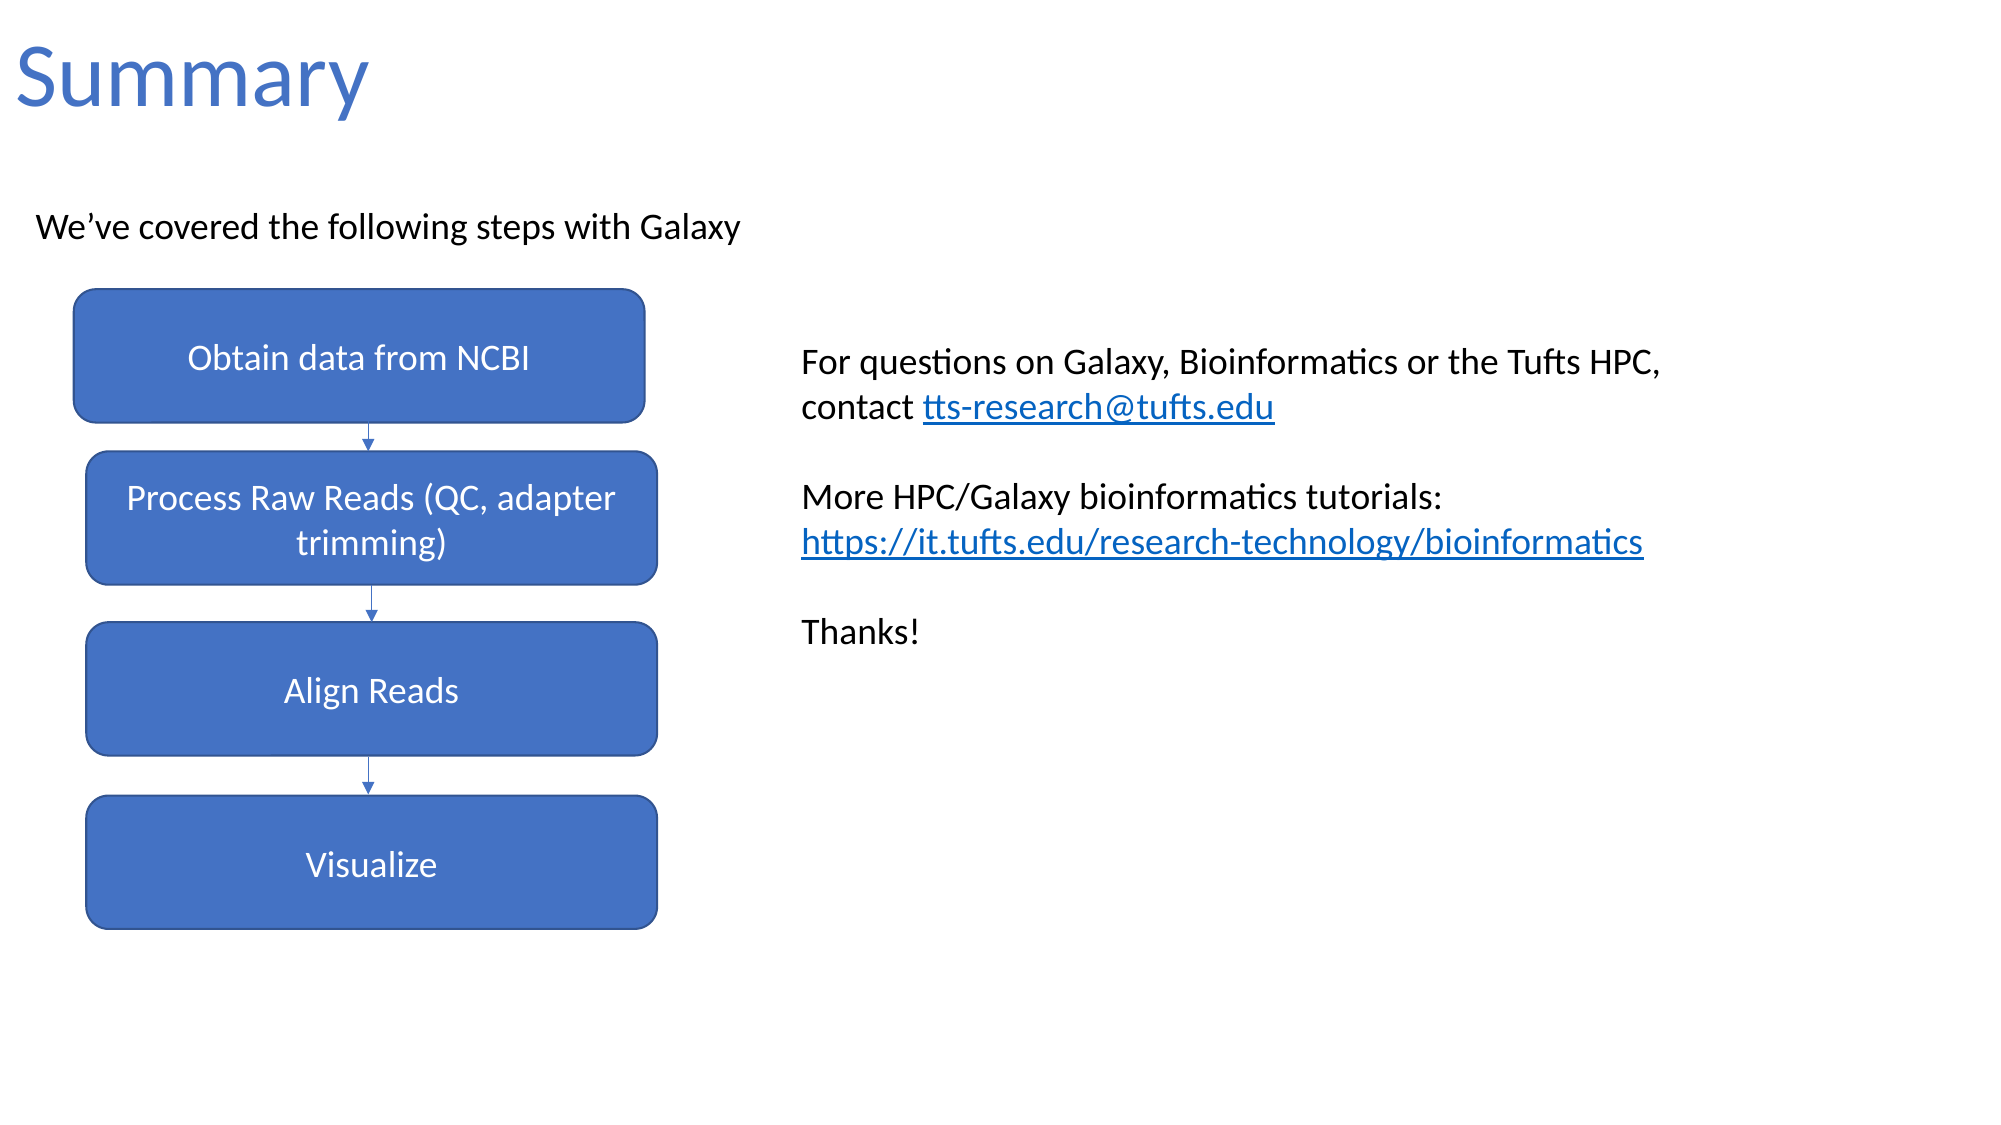

# Summary
We’ve covered the following steps with Galaxy
Obtain data from NCBI
For questions on Galaxy, Bioinformatics or the Tufts HPC, contact tts-research@tufts.edu

More HPC/Galaxy bioinformatics tutorials:
https://it.tufts.edu/research-technology/bioinformatics

Thanks!
Process Raw Reads (QC, adapter trimming)
Align Reads
Visualize